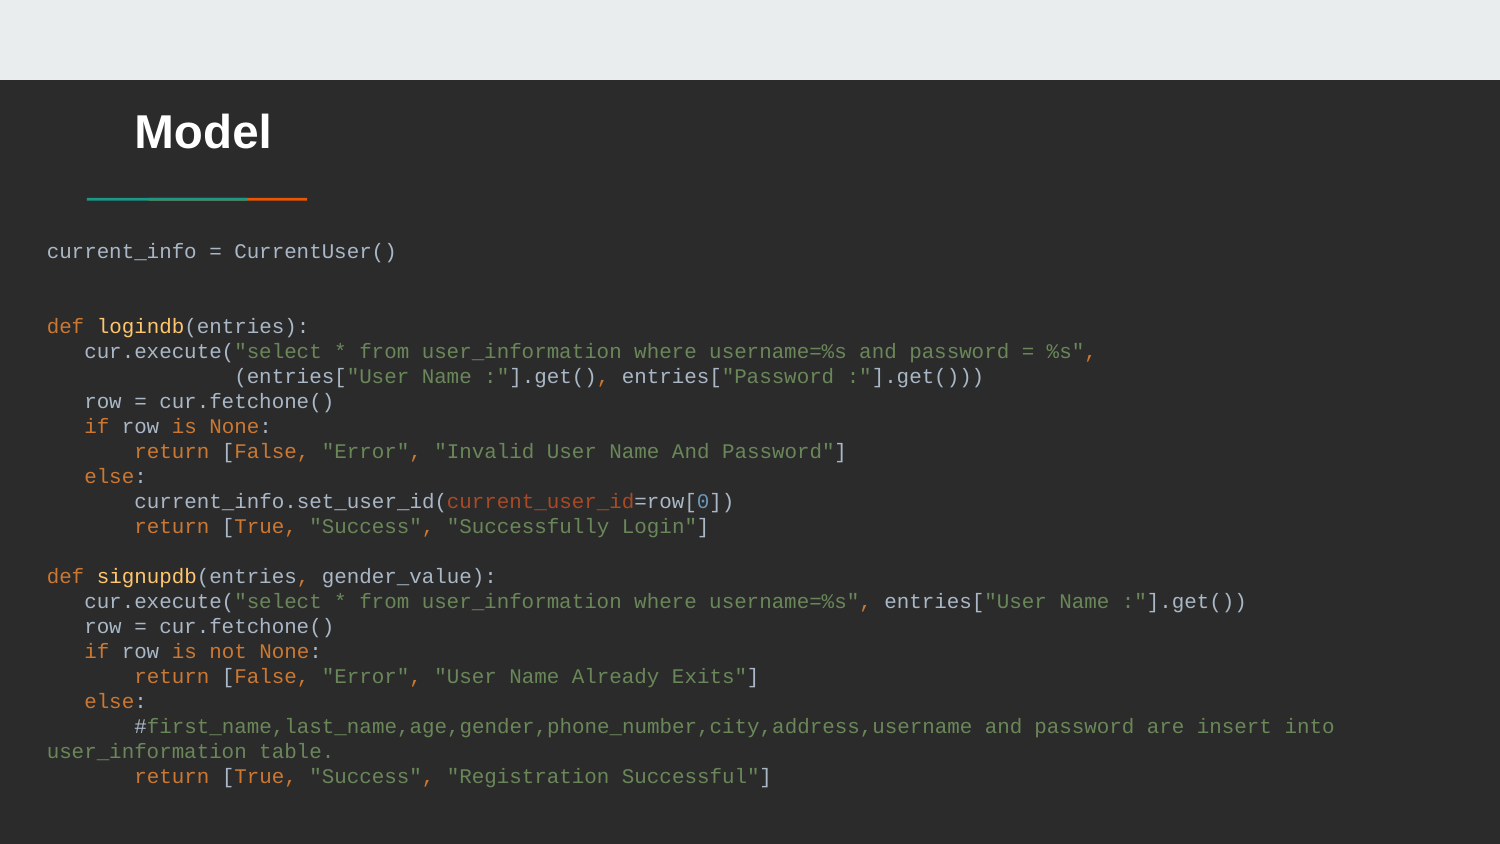

# Model

current_info = CurrentUser()

def logindb(entries):
   cur.execute("select * from user_information where username=%s and password = %s",
               (entries["User Name :"].get(), entries["Password :"].get()))
   row = cur.fetchone()
   if row is None:
       return [False, "Error", "Invalid User Name And Password"]
   else:
       current_info.set_user_id(current_user_id=row[0])
       return [True, "Success", "Successfully Login"]

def signupdb(entries, gender_value):
   cur.execute("select * from user_information where username=%s", entries["User Name :"].get())
   row = cur.fetchone()
   if row is not None:
       return [False, "Error", "User Name Already Exits"]
   else:
       #first_name,last_name,age,gender,phone_number,city,address,username and password are insert into user_information table.
       return [True, "Success", "Registration Successful"]